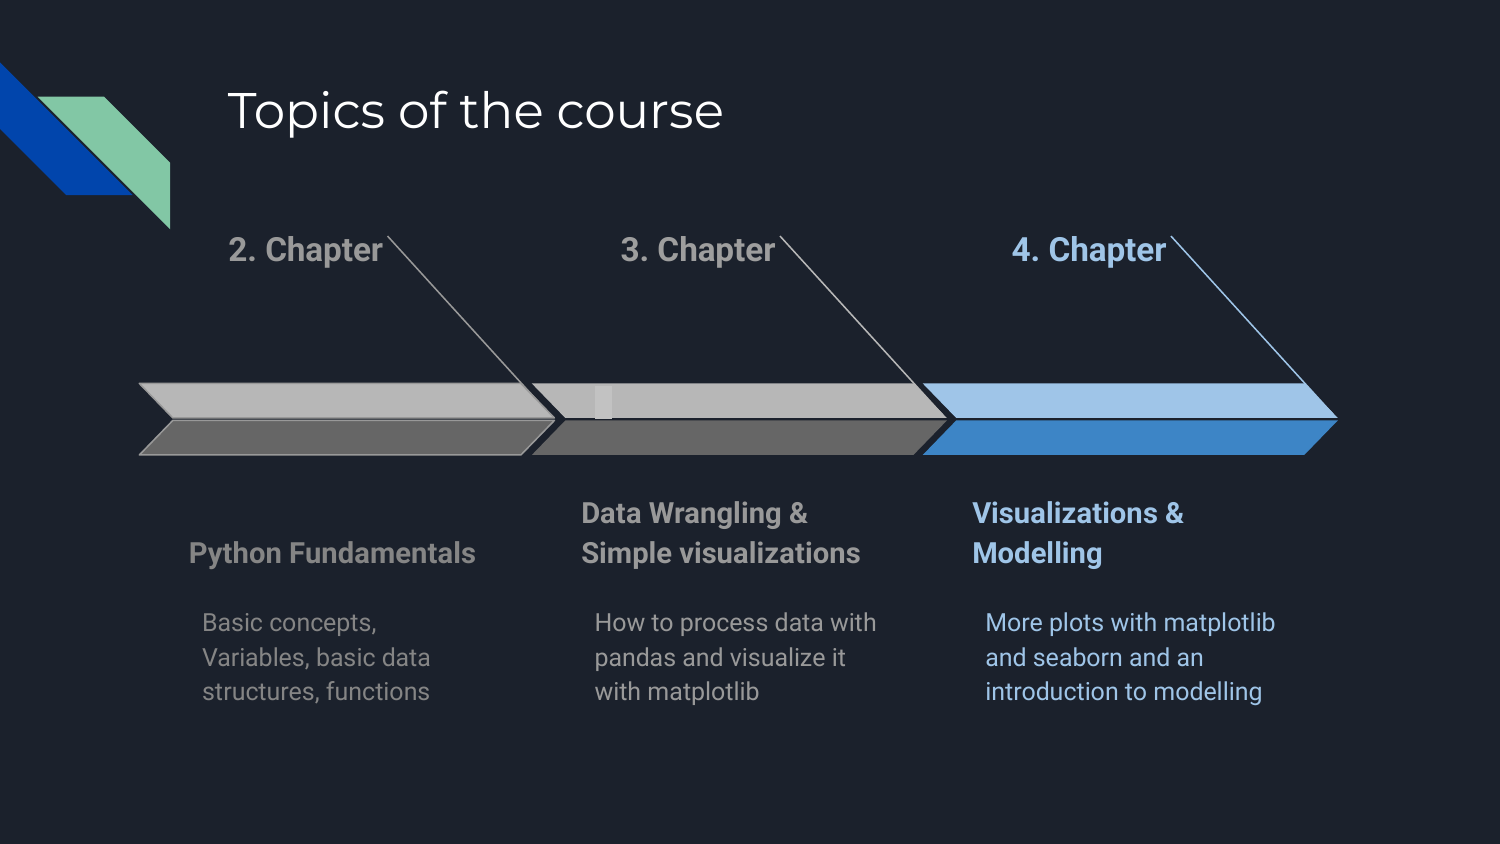

# Topics of the course
3. Chapter

Data Wrangling & Simple visualizations
How to process data with pandas and visualize it with matplotlib
4. Chapter

Visualizations & Modelling
More plots with matplotlib and seaborn and an introduction to modelling
2. Chapter

Python Fundamentals
Basic concepts,
Variables, basic data structures, functions